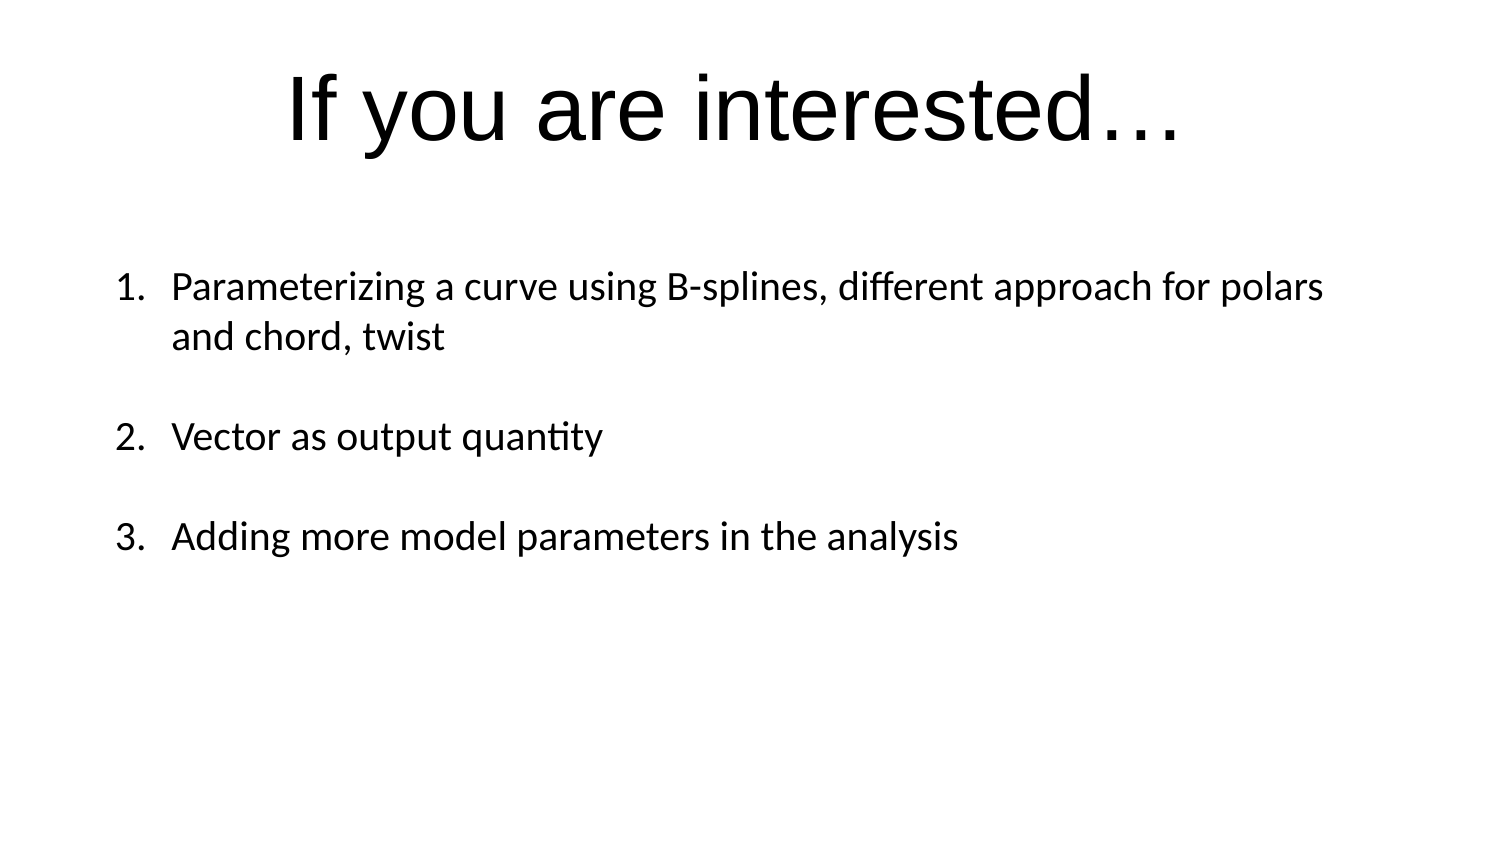

# If you are interested…
Parameterizing a curve using B-splines, different approach for polars and chord, twist

Vector as output quantity

Adding more model parameters in the analysis